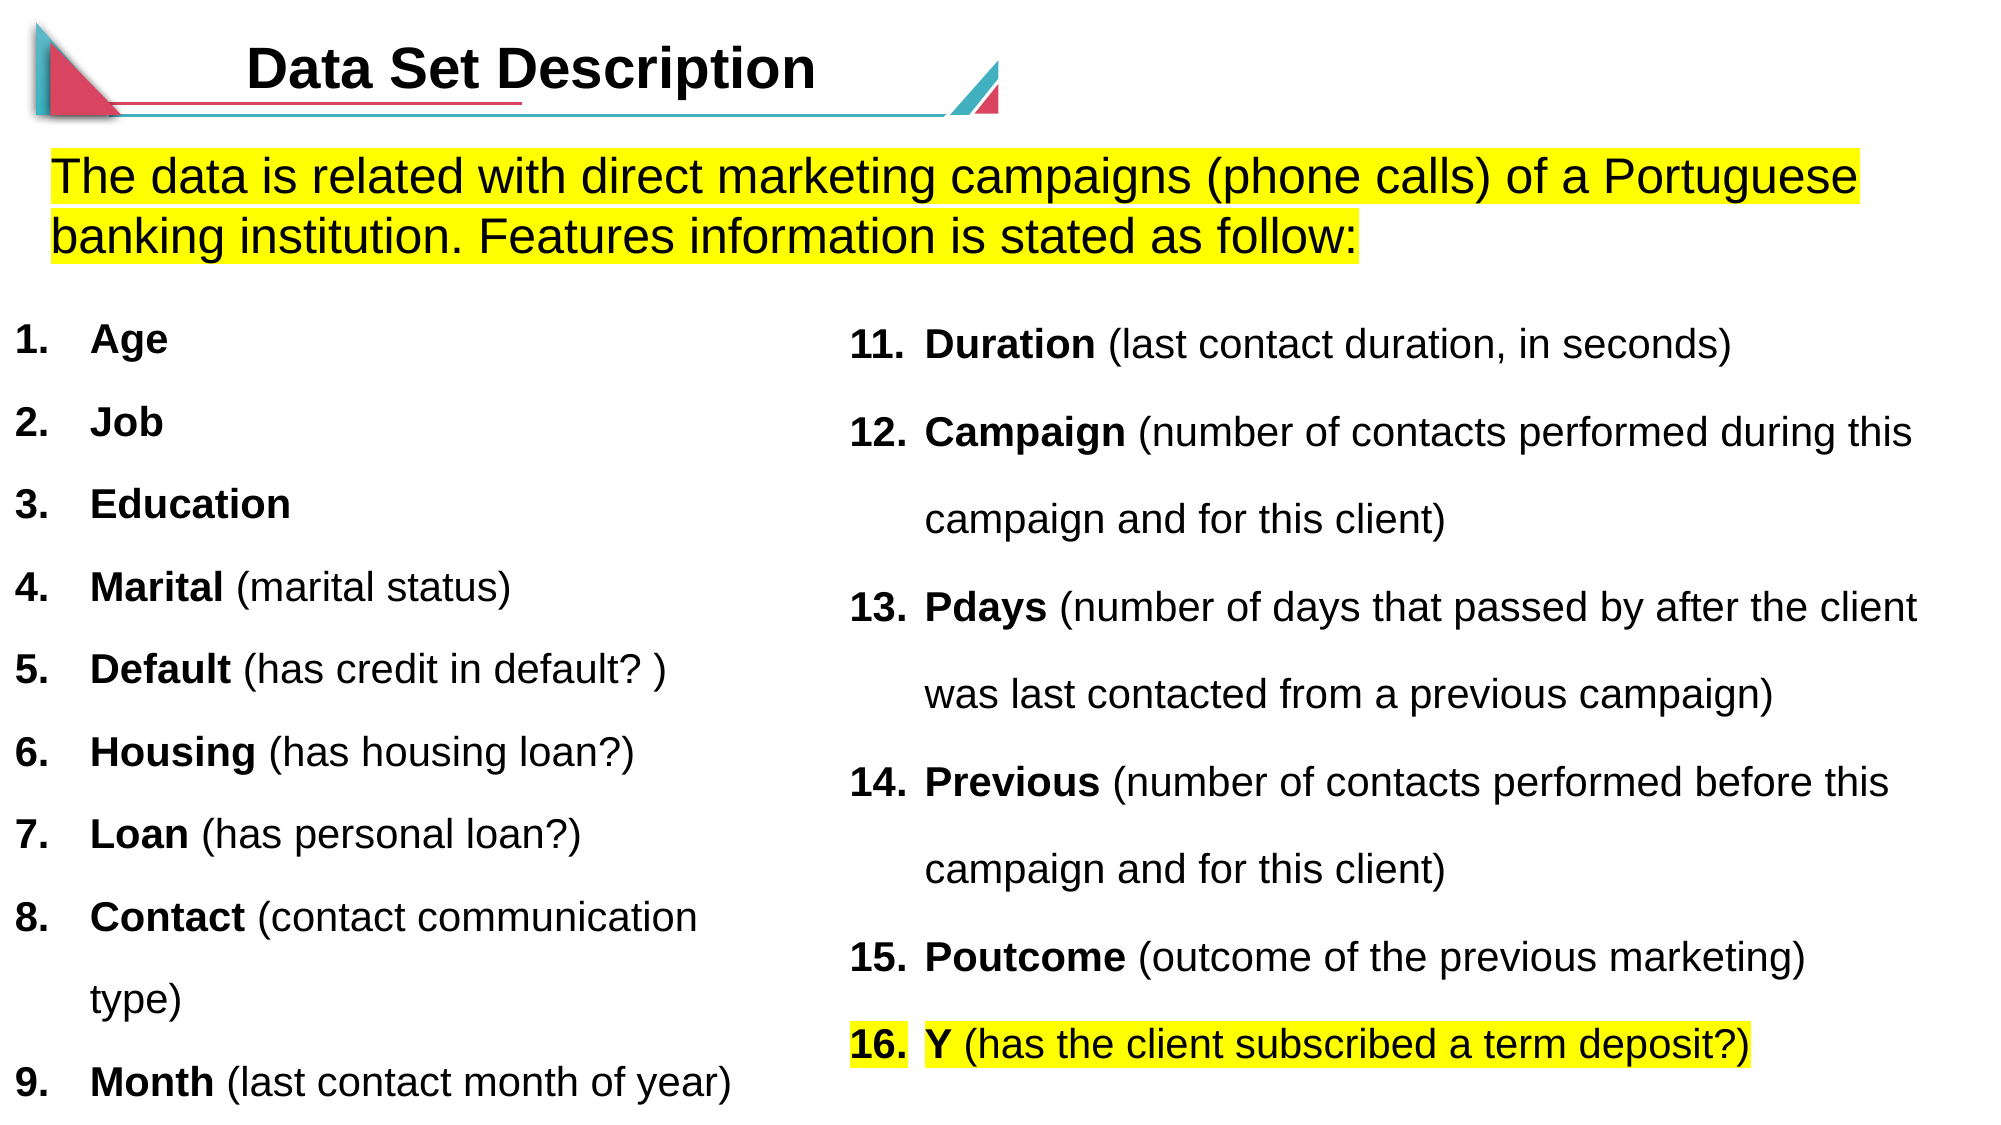

Data Set Description

The data is related with direct marketing campaigns (phone calls) of a Portuguese banking institution. Features information is stated as follow:
Age
Job
Education
Marital (marital status)
Default (has credit in default? )
Housing (has housing loan?)
Loan (has personal loan?)
Contact (contact communication type)
Month (last contact month of year)
Day (last contact day of the week)
Duration (last contact duration, in seconds)
Campaign (number of contacts performed during this campaign and for this client)
Pdays (number of days that passed by after the client was last contacted from a previous campaign)
Previous (number of contacts performed before this campaign and for this client)
Poutcome (outcome of the previous marketing)
Y (has the client subscribed a term deposit?)